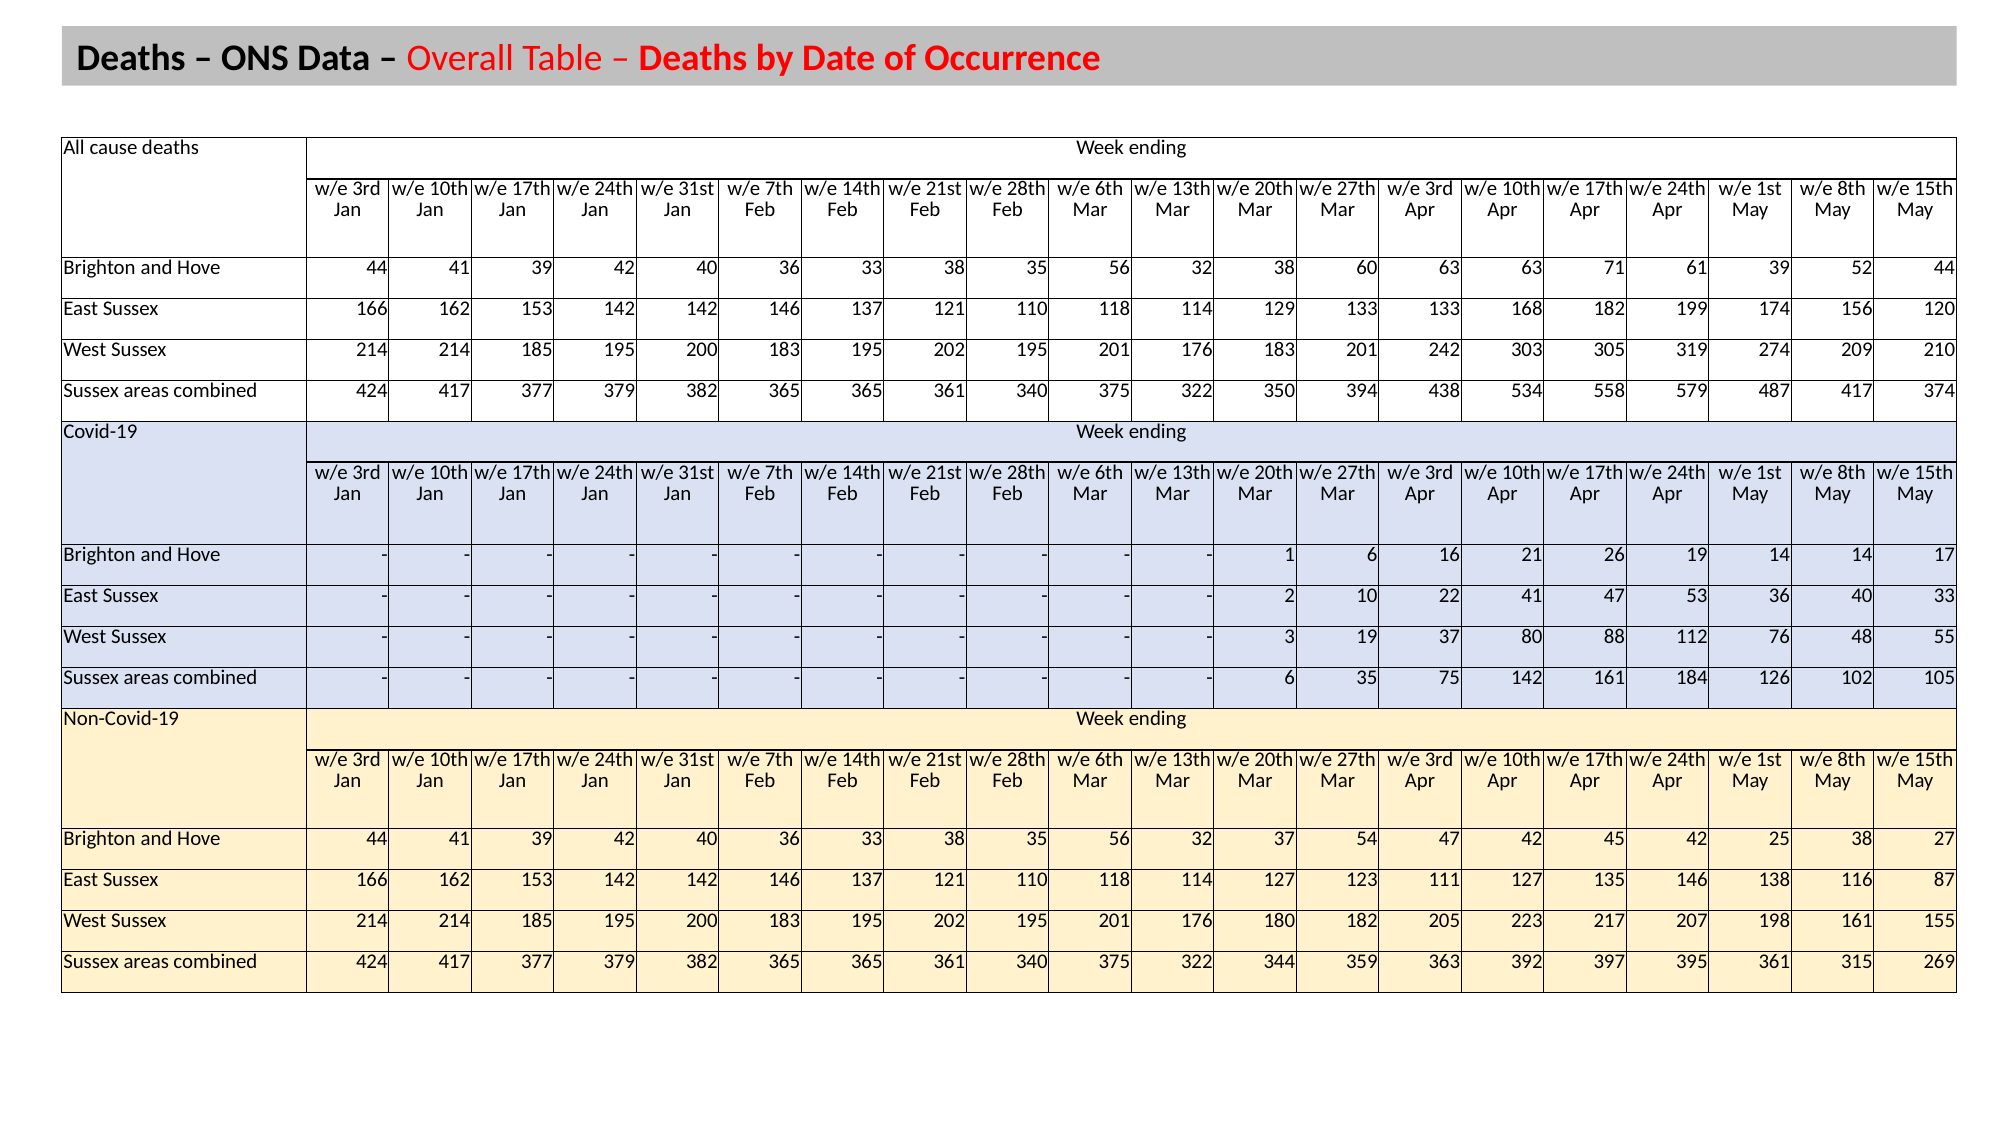

Deaths – ONS Data – Overall Table – Deaths by Date of Occurrence
| All cause deaths | Week ending |  |  |  |  |  |  |  |  |  |  |  |  |  |  |  |  |  |  |  |
| --- | --- | --- | --- | --- | --- | --- | --- | --- | --- | --- | --- | --- | --- | --- | --- | --- | --- | --- | --- | --- |
|  | w/e 3rd Jan | w/e 10th Jan | w/e 17th Jan | w/e 24th Jan | w/e 31st Jan | w/e 7th Feb | w/e 14th Feb | w/e 21st Feb | w/e 28th Feb | w/e 6th Mar | w/e 13th Mar | w/e 20th Mar | w/e 27th Mar | w/e 3rd Apr | w/e 10th Apr | w/e 17th Apr | w/e 24th Apr | w/e 1st May | w/e 8th May | w/e 15th May |
| Brighton and Hove | 44 | 41 | 39 | 42 | 40 | 36 | 33 | 38 | 35 | 56 | 32 | 38 | 60 | 63 | 63 | 71 | 61 | 39 | 52 | 44 |
| East Sussex | 166 | 162 | 153 | 142 | 142 | 146 | 137 | 121 | 110 | 118 | 114 | 129 | 133 | 133 | 168 | 182 | 199 | 174 | 156 | 120 |
| West Sussex | 214 | 214 | 185 | 195 | 200 | 183 | 195 | 202 | 195 | 201 | 176 | 183 | 201 | 242 | 303 | 305 | 319 | 274 | 209 | 210 |
| Sussex areas combined | 424 | 417 | 377 | 379 | 382 | 365 | 365 | 361 | 340 | 375 | 322 | 350 | 394 | 438 | 534 | 558 | 579 | 487 | 417 | 374 |
| Covid-19 | Week ending |  |  |  |  |  |  |  |  |  |  |  |  |  |  |  |  |  |  |  |
|  | w/e 3rd Jan | w/e 10th Jan | w/e 17th Jan | w/e 24th Jan | w/e 31st Jan | w/e 7th Feb | w/e 14th Feb | w/e 21st Feb | w/e 28th Feb | w/e 6th Mar | w/e 13th Mar | w/e 20th Mar | w/e 27th Mar | w/e 3rd Apr | w/e 10th Apr | w/e 17th Apr | w/e 24th Apr | w/e 1st May | w/e 8th May | w/e 15th May |
| Brighton and Hove | - | - | - | - | - | - | - | - | - | - | - | 1 | 6 | 16 | 21 | 26 | 19 | 14 | 14 | 17 |
| East Sussex | - | - | - | - | - | - | - | - | - | - | - | 2 | 10 | 22 | 41 | 47 | 53 | 36 | 40 | 33 |
| West Sussex | - | - | - | - | - | - | - | - | - | - | - | 3 | 19 | 37 | 80 | 88 | 112 | 76 | 48 | 55 |
| Sussex areas combined | - | - | - | - | - | - | - | - | - | - | - | 6 | 35 | 75 | 142 | 161 | 184 | 126 | 102 | 105 |
| Non-Covid-19 | Week ending |  |  |  |  |  |  |  |  |  |  |  |  |  |  |  |  |  |  |  |
|  | w/e 3rd Jan | w/e 10th Jan | w/e 17th Jan | w/e 24th Jan | w/e 31st Jan | w/e 7th Feb | w/e 14th Feb | w/e 21st Feb | w/e 28th Feb | w/e 6th Mar | w/e 13th Mar | w/e 20th Mar | w/e 27th Mar | w/e 3rd Apr | w/e 10th Apr | w/e 17th Apr | w/e 24th Apr | w/e 1st May | w/e 8th May | w/e 15th May |
| Brighton and Hove | 44 | 41 | 39 | 42 | 40 | 36 | 33 | 38 | 35 | 56 | 32 | 37 | 54 | 47 | 42 | 45 | 42 | 25 | 38 | 27 |
| East Sussex | 166 | 162 | 153 | 142 | 142 | 146 | 137 | 121 | 110 | 118 | 114 | 127 | 123 | 111 | 127 | 135 | 146 | 138 | 116 | 87 |
| West Sussex | 214 | 214 | 185 | 195 | 200 | 183 | 195 | 202 | 195 | 201 | 176 | 180 | 182 | 205 | 223 | 217 | 207 | 198 | 161 | 155 |
| Sussex areas combined | 424 | 417 | 377 | 379 | 382 | 365 | 365 | 361 | 340 | 375 | 322 | 344 | 359 | 363 | 392 | 397 | 395 | 361 | 315 | 269 |